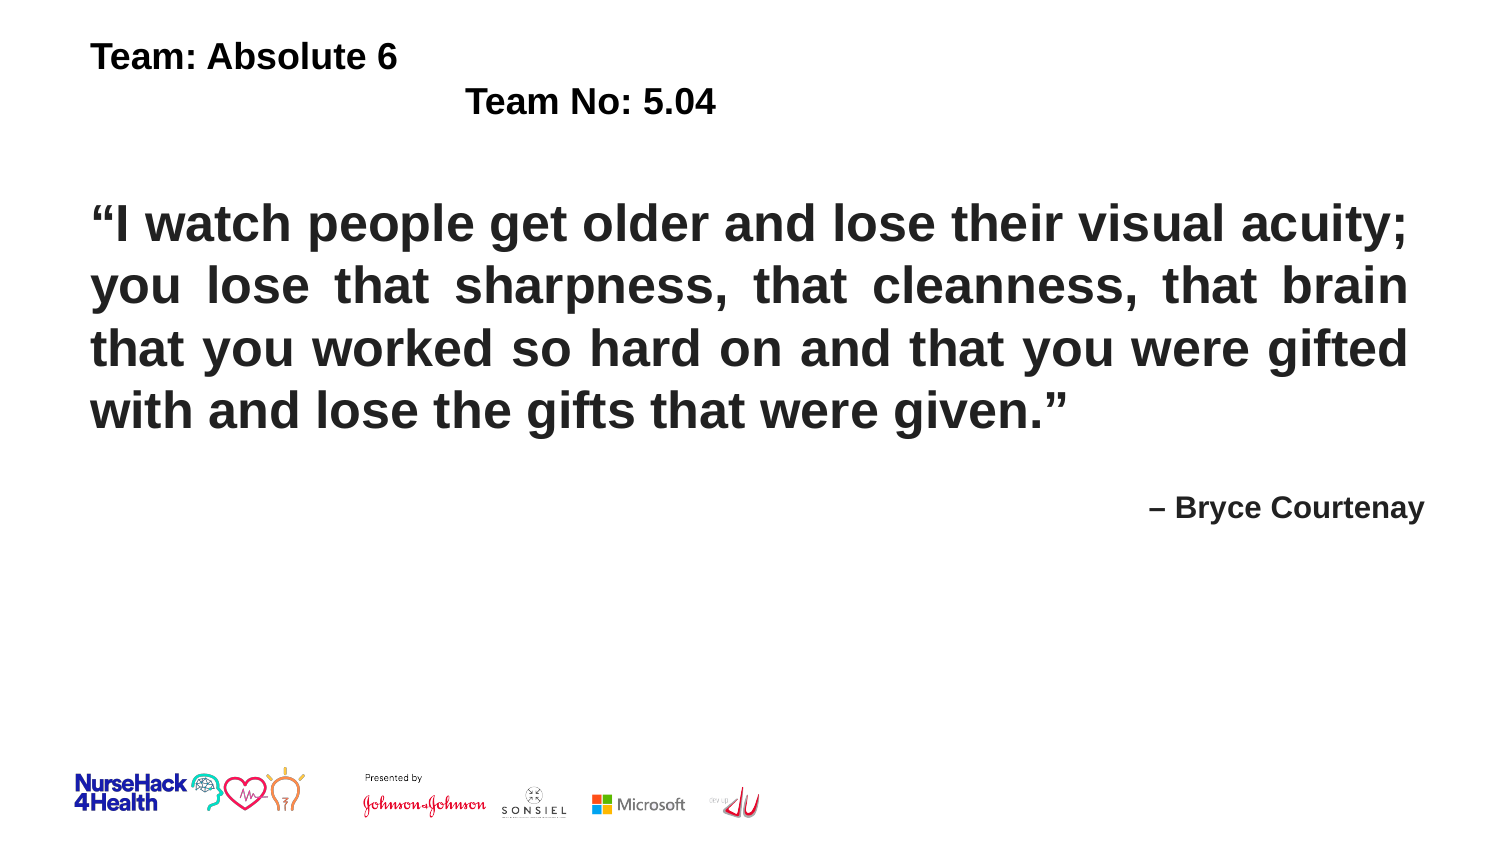

Team: Absolute 6										Team No: 5.04
“I watch people get older and lose their visual acuity; you lose that sharpness, that cleanness, that brain that you worked so hard on and that you were gifted with and lose the gifts that were given.”

– Bryce Courtenay